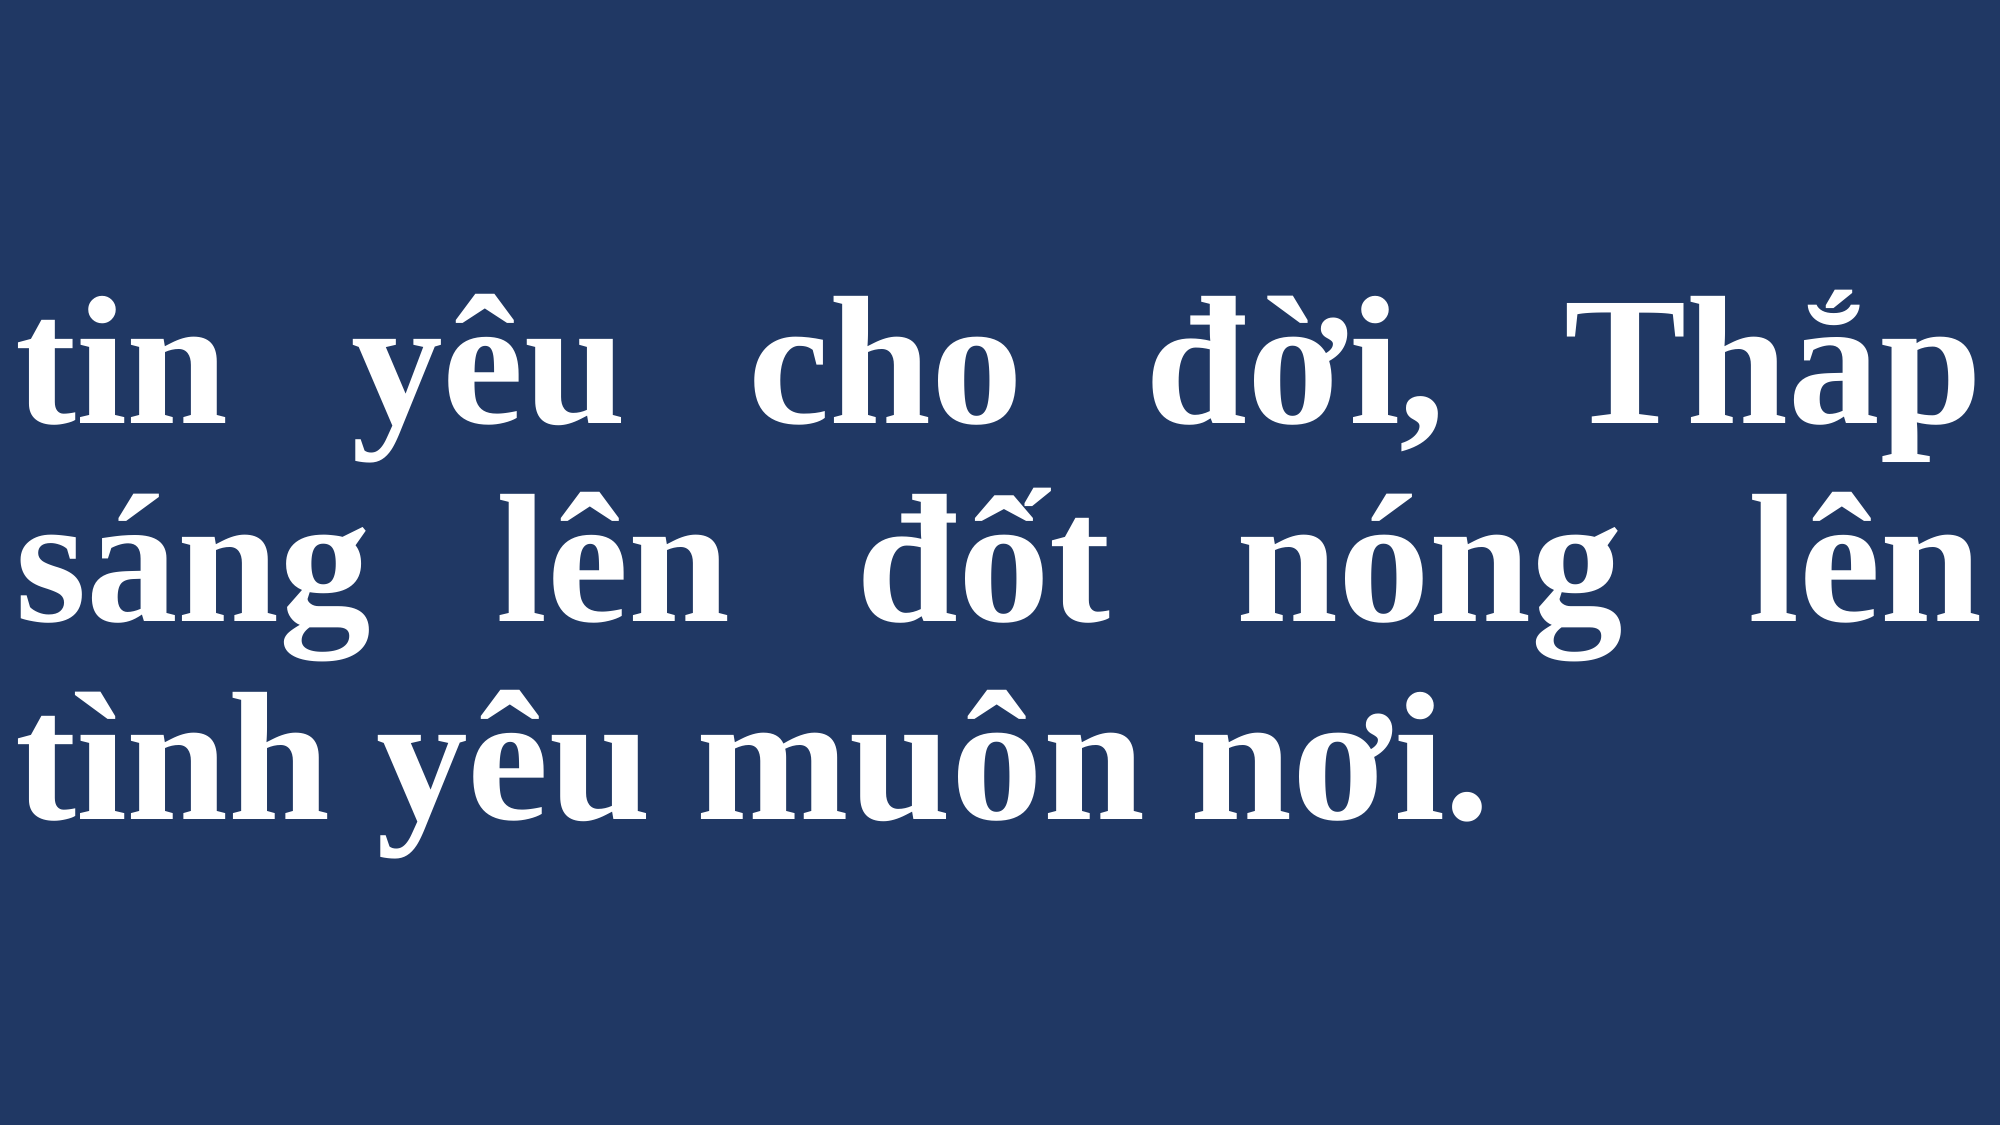

# tin yêu cho đời, Thắp sáng lên đốt nóng lên tình yêu muôn nơi.